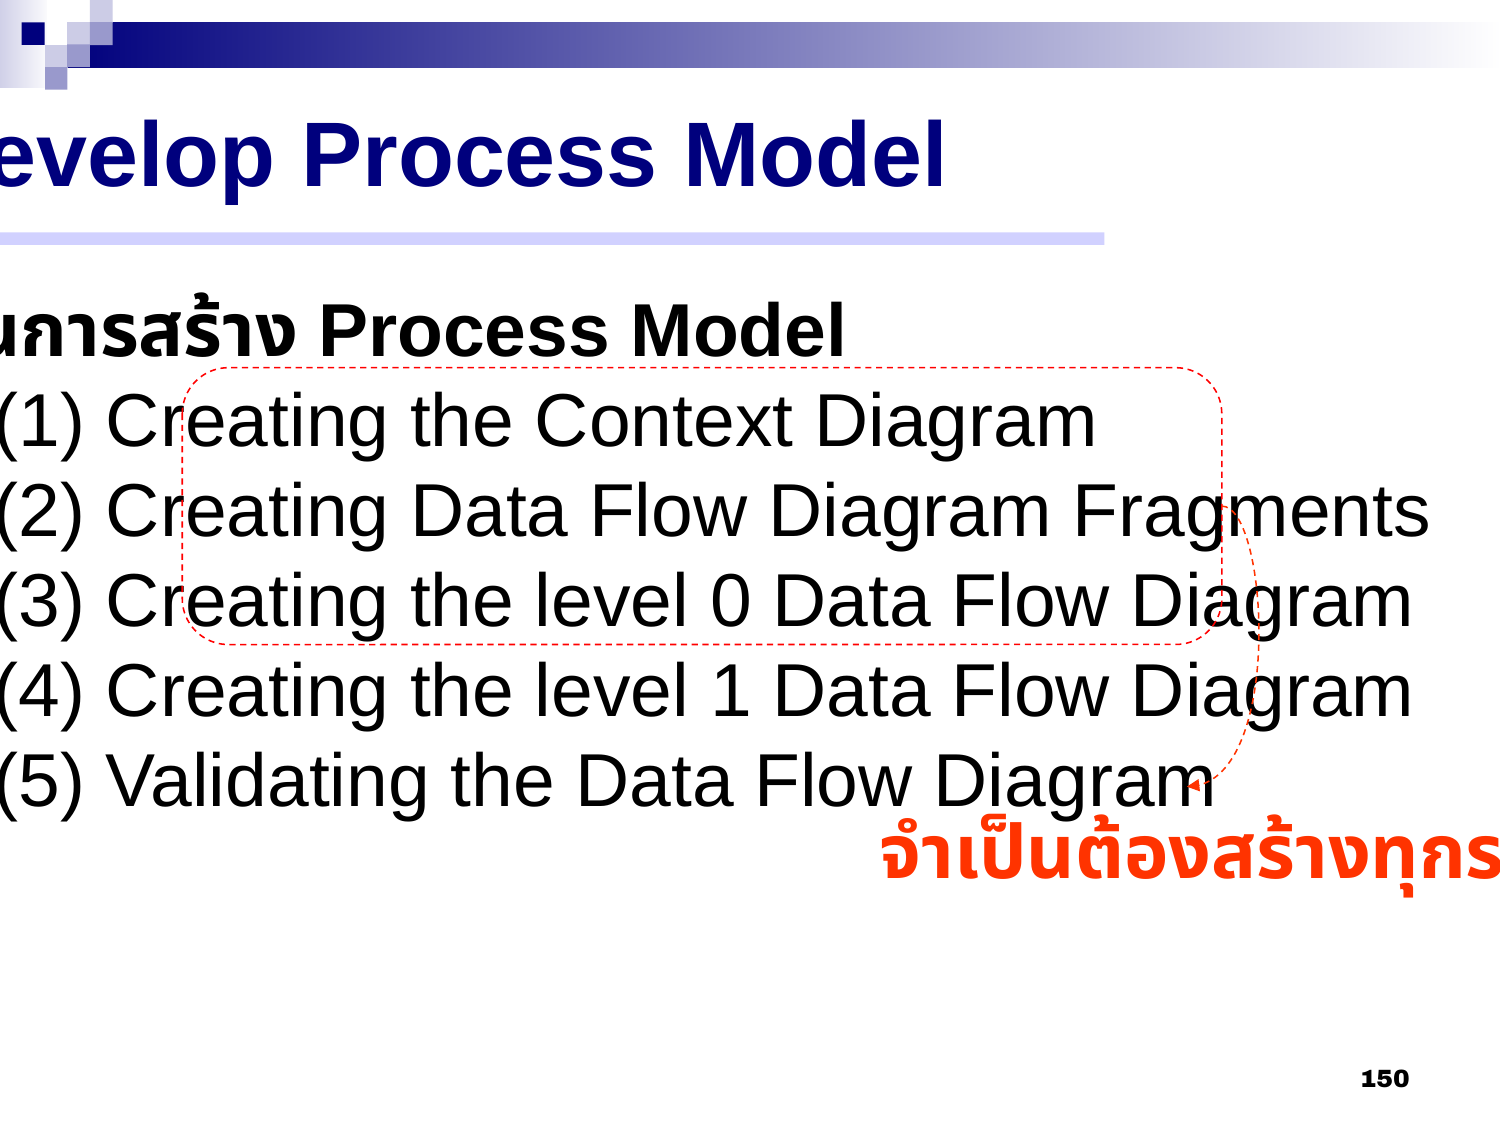

Develop Process Model

ขั้นตอนการสร้าง Process Model
          (1) Creating the Context Diagram
          (2) Creating Data Flow Diagram Fragments
          (3) Creating the level 0 Data Flow Diagram
          (4) Creating the level 1 Data Flow Diagram
          (5) Validating the Data Flow Diagram

จำเป็นต้องสร้างทุกระบบ
150